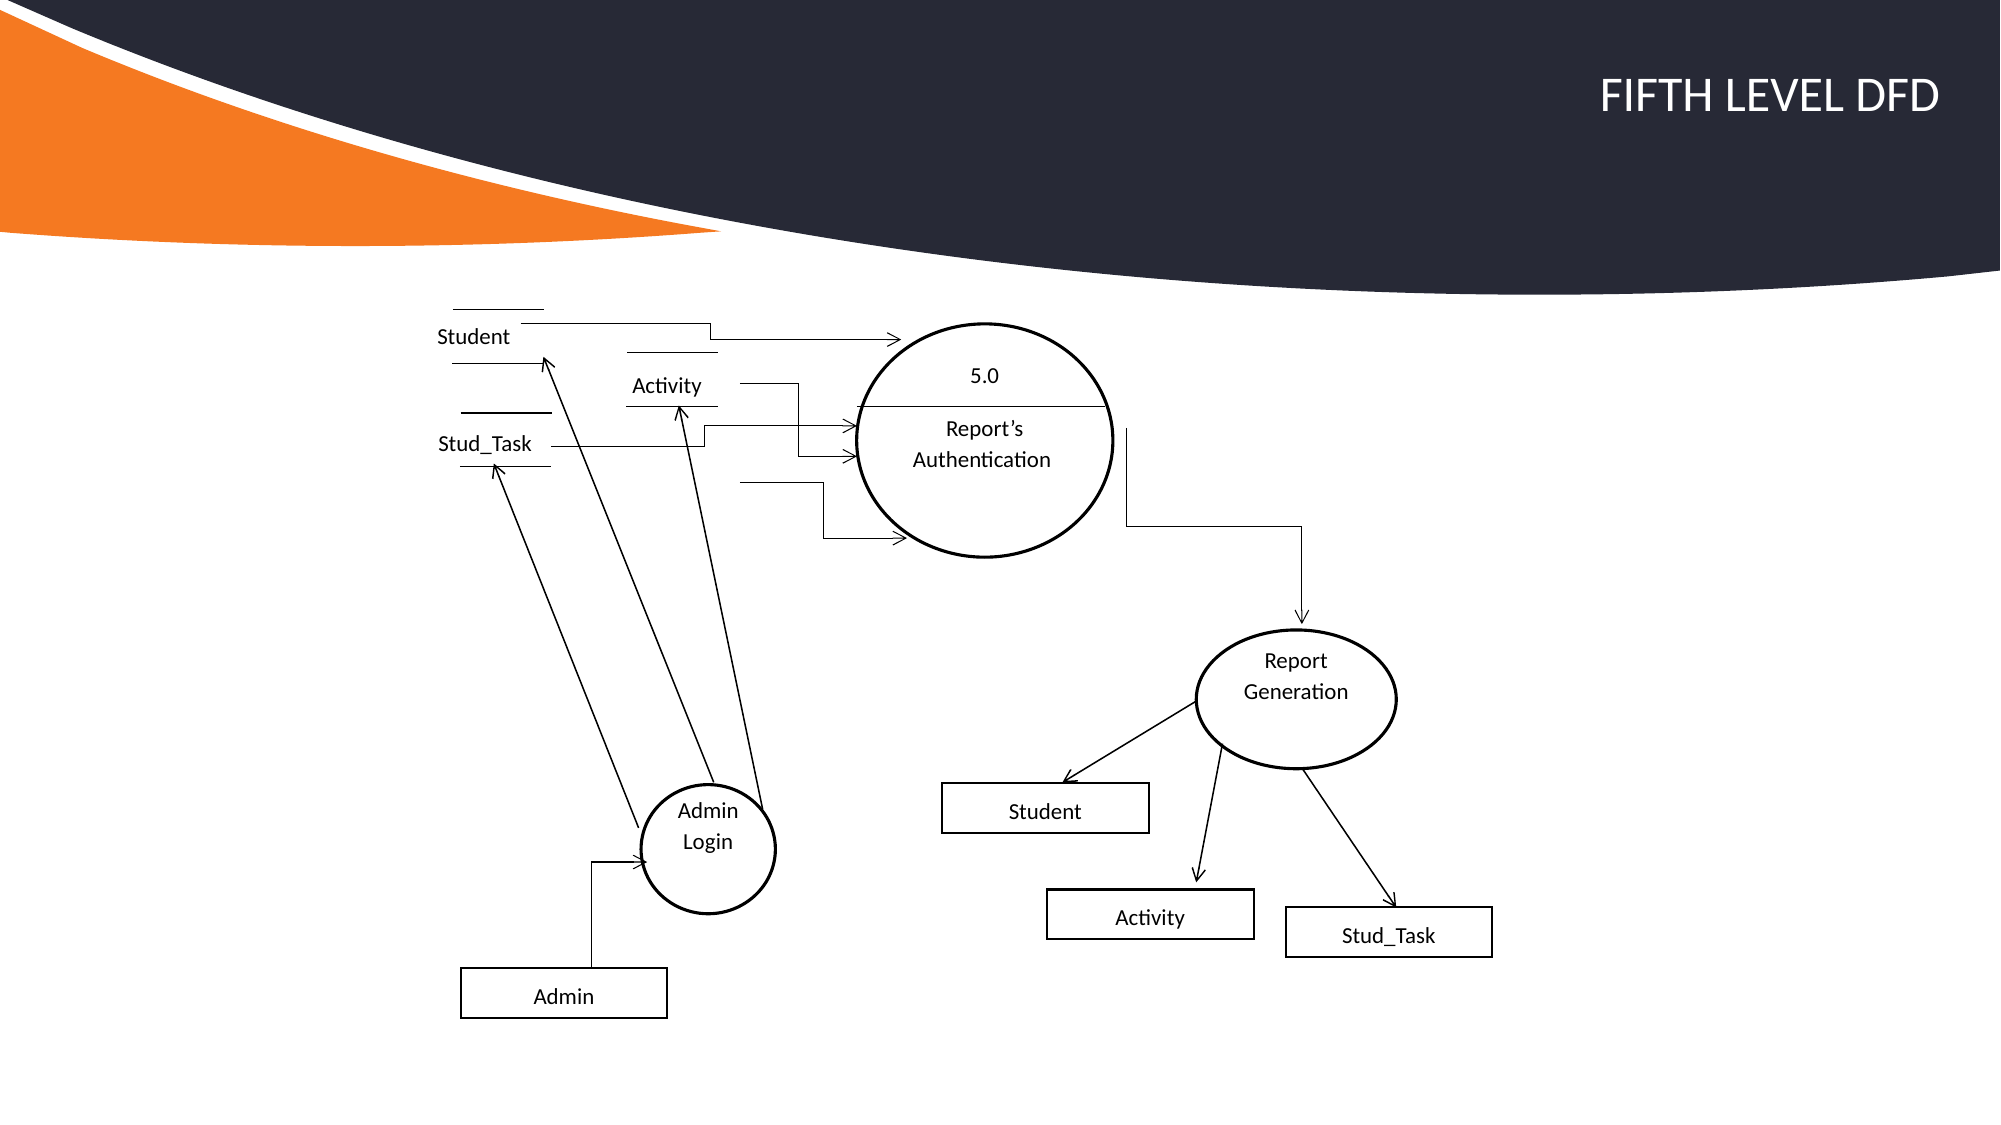

Fifth level DFD

Student
5.0
Report’s Authentication

Activity
Stud_Task
Report Generation

Student
Admin Login

Activity
Stud_Task
Admin